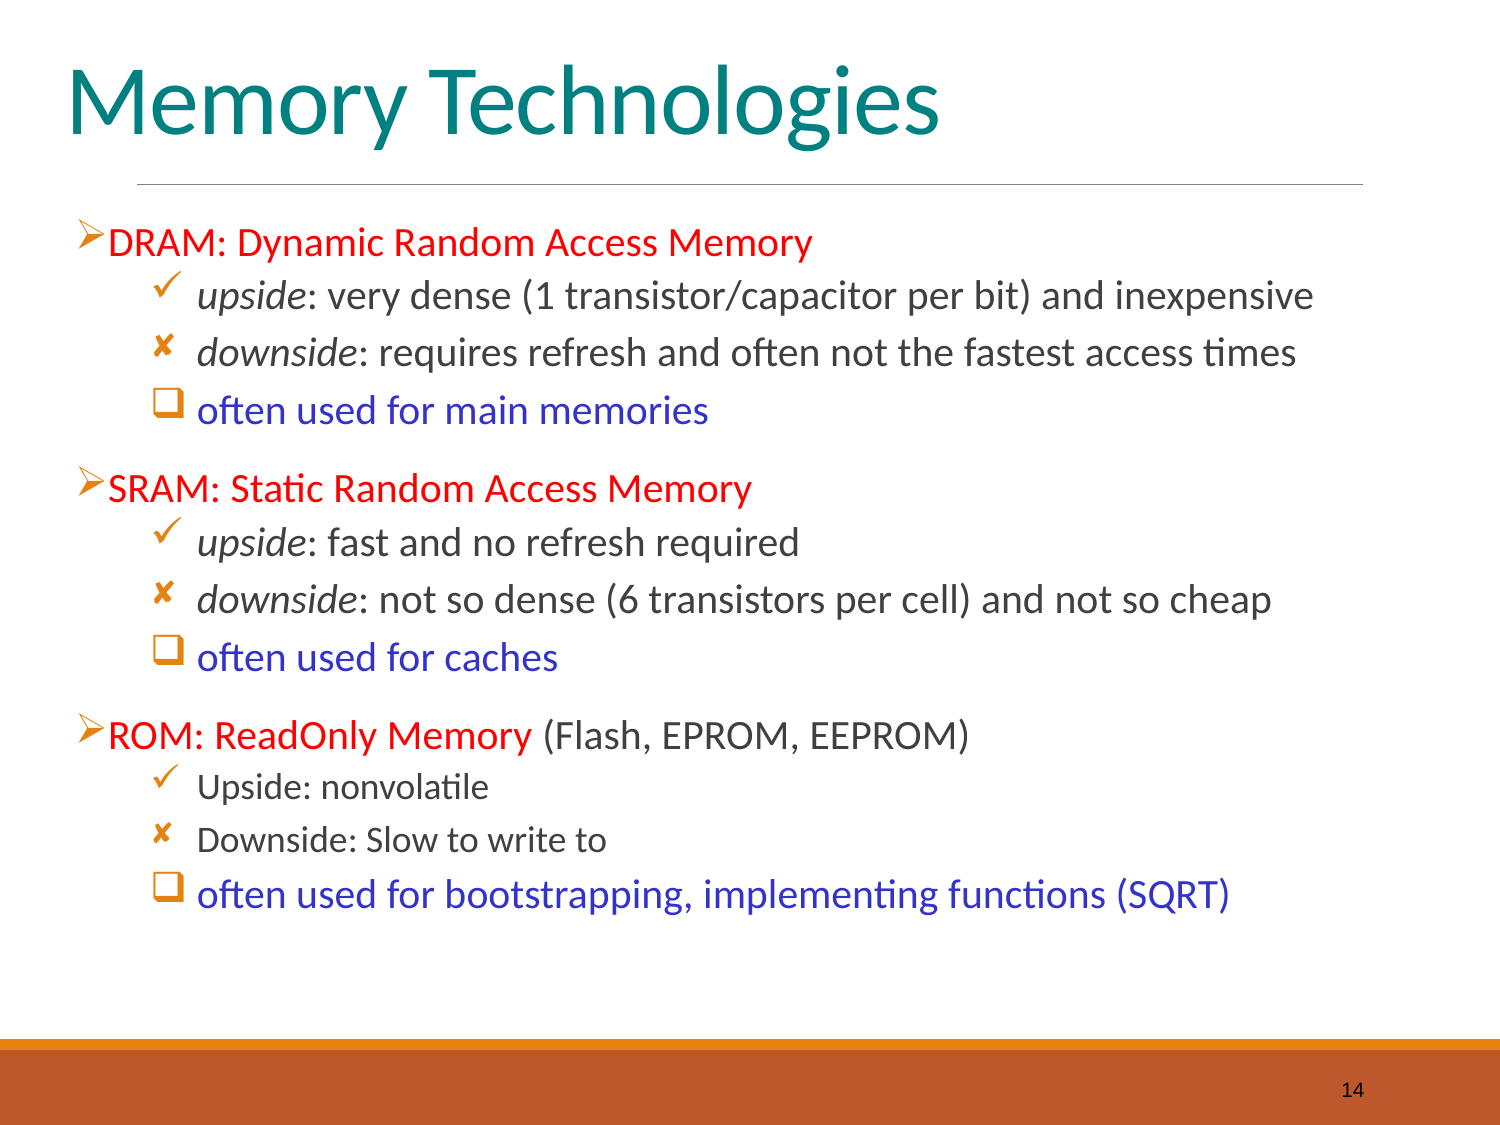

# Memory Technologies
DRAM: Dynamic Random Access Memory
upside: very dense (1 transistor/capacitor per bit) and inexpensive
downside: requires refresh and often not the fastest access times
often used for main memories
SRAM: Static Random Access Memory
upside: fast and no refresh required
downside: not so dense (6 transistors per cell) and not so cheap
often used for caches
ROM: Read­Only Memory (Flash, EPROM, EEPROM)
Upside: nonvolatile
Downside: Slow to write to
often used for bootstrapping, implementing functions (SQRT)
14